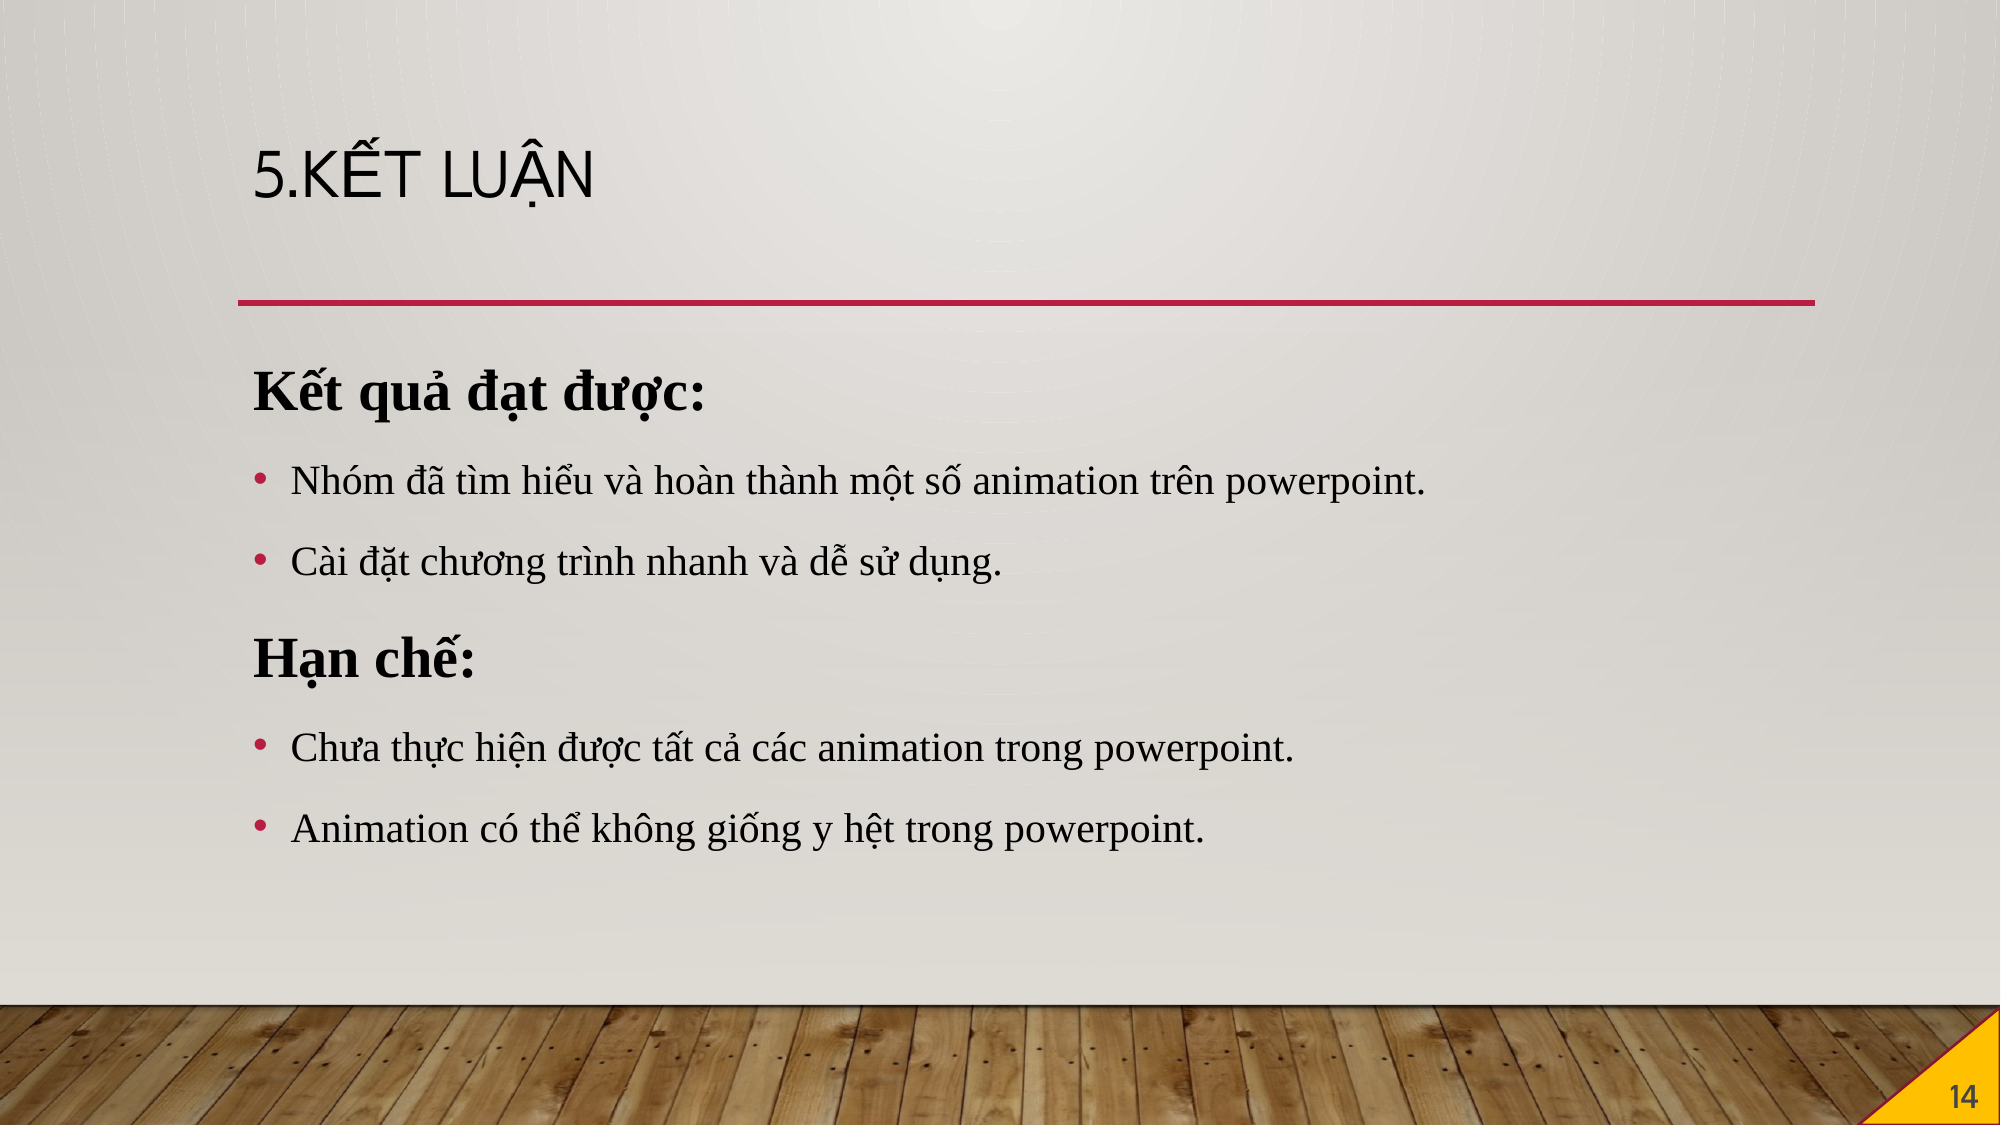

# 5.Kết luận
Kết quả đạt được:
Nhóm đã tìm hiểu và hoàn thành một số animation trên powerpoint.
Cài đặt chương trình nhanh và dễ sử dụng.
Hạn chế:
Chưa thực hiện được tất cả các animation trong powerpoint.
Animation có thể không giống y hệt trong powerpoint.

14